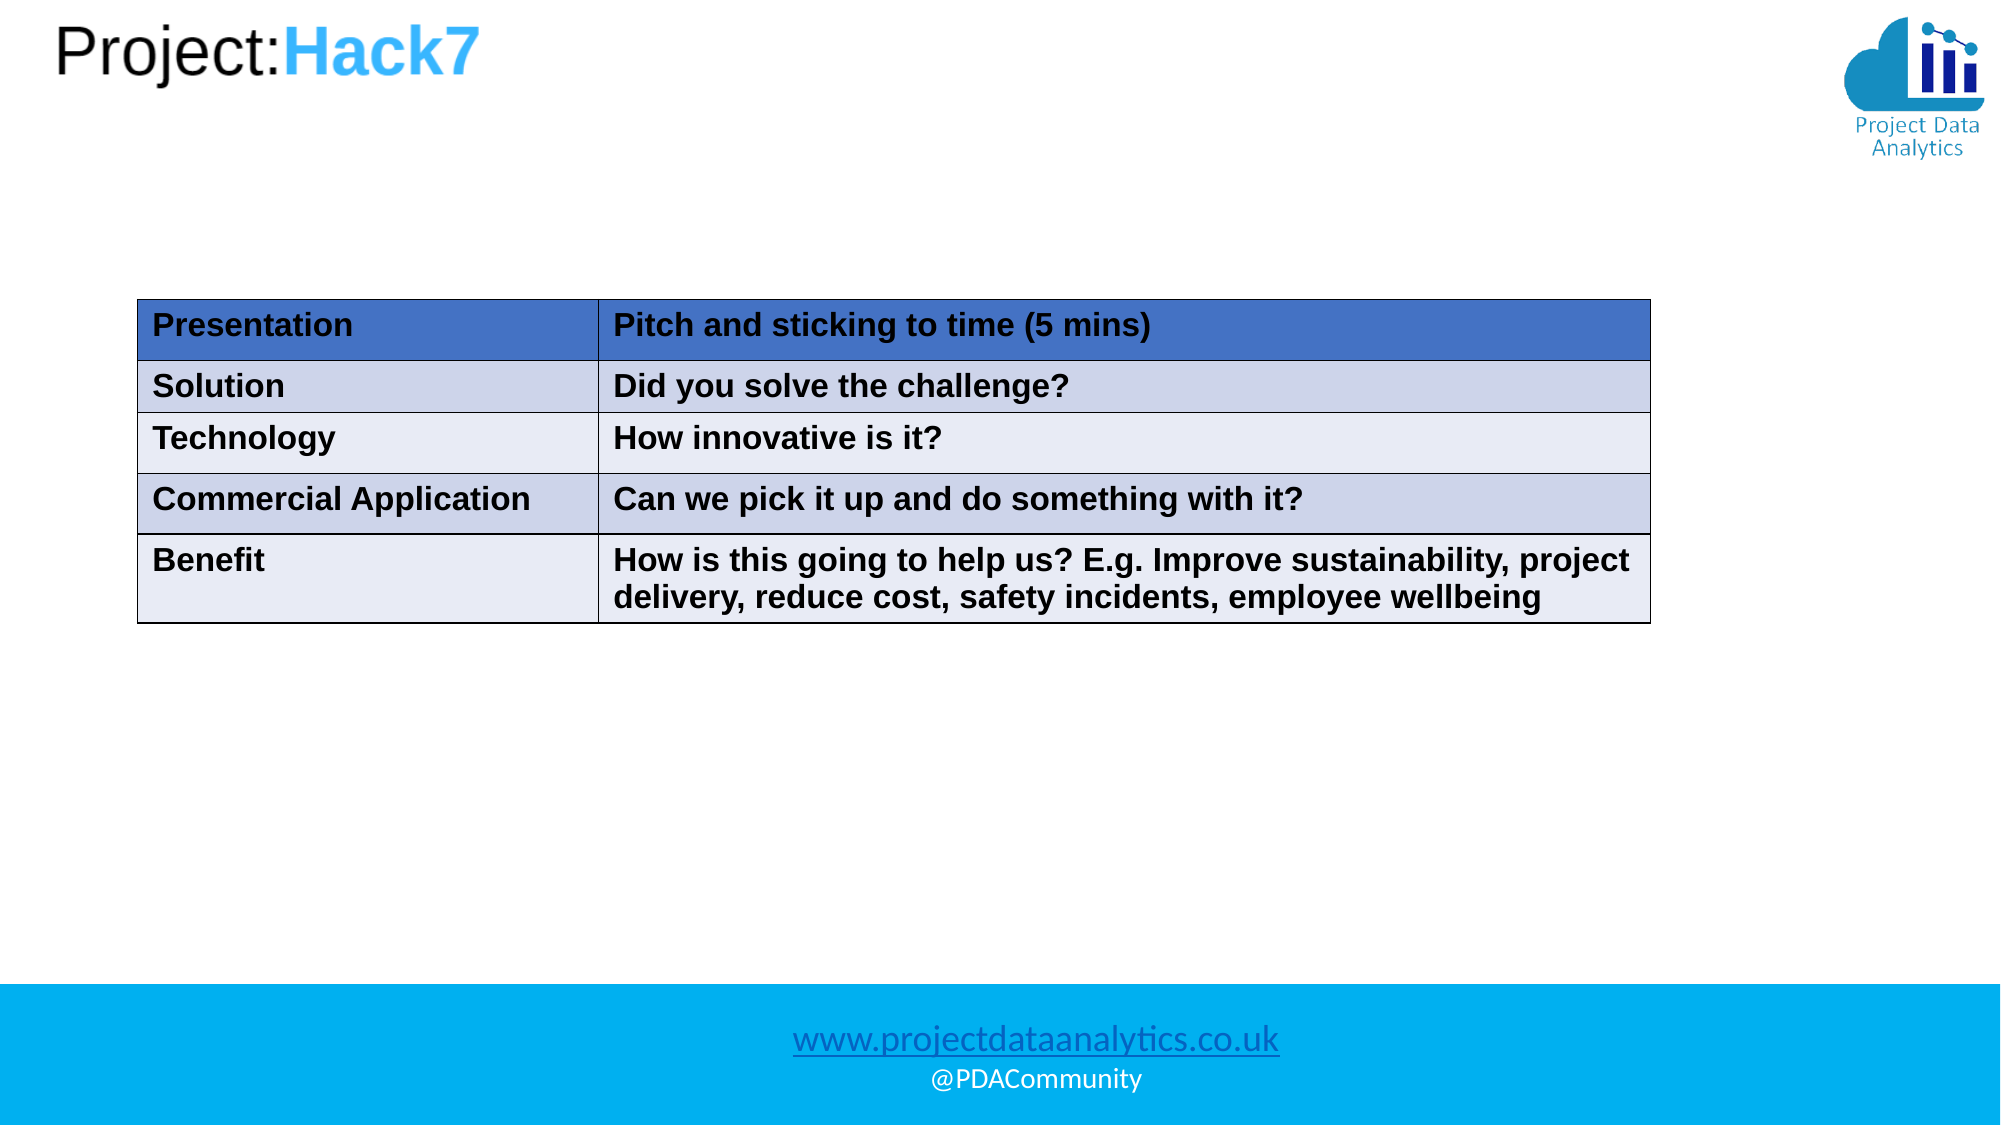

| Presentation | Pitch and sticking to time (5 mins) |
| --- | --- |
| Solution | Did you solve the challenge? |
| Technology | How innovative is it? |
| Commercial Application | Can we pick it up and do something with it? |
| Benefit | How is this going to help us? E.g. Improve sustainability, project delivery, reduce cost, safety incidents, employee wellbeing |